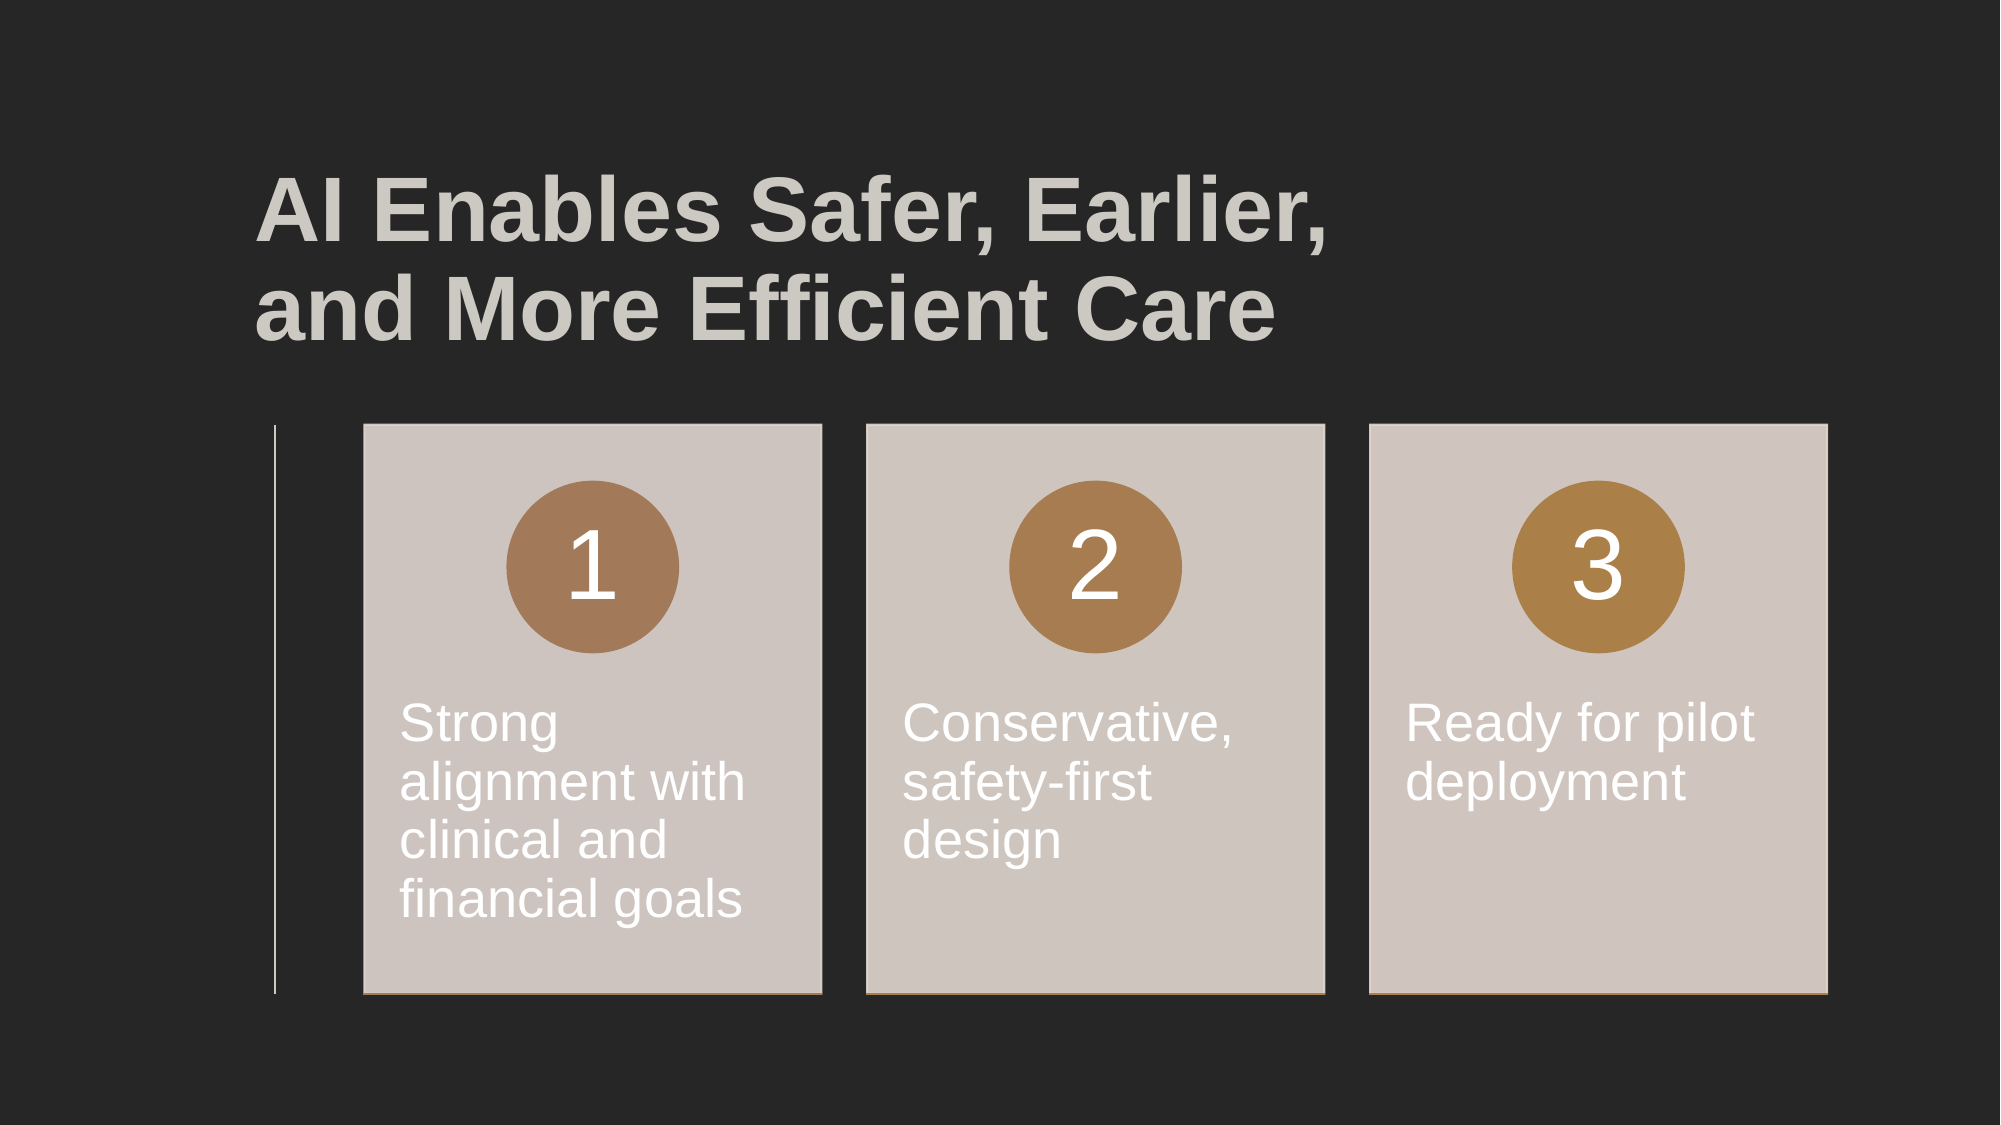

# AI Enables Safer, Earlier, and More Efficient Care
Strong alignment with clinical and financial goals
1
Conservative, safety-first design
2
Ready for pilot deployment
3